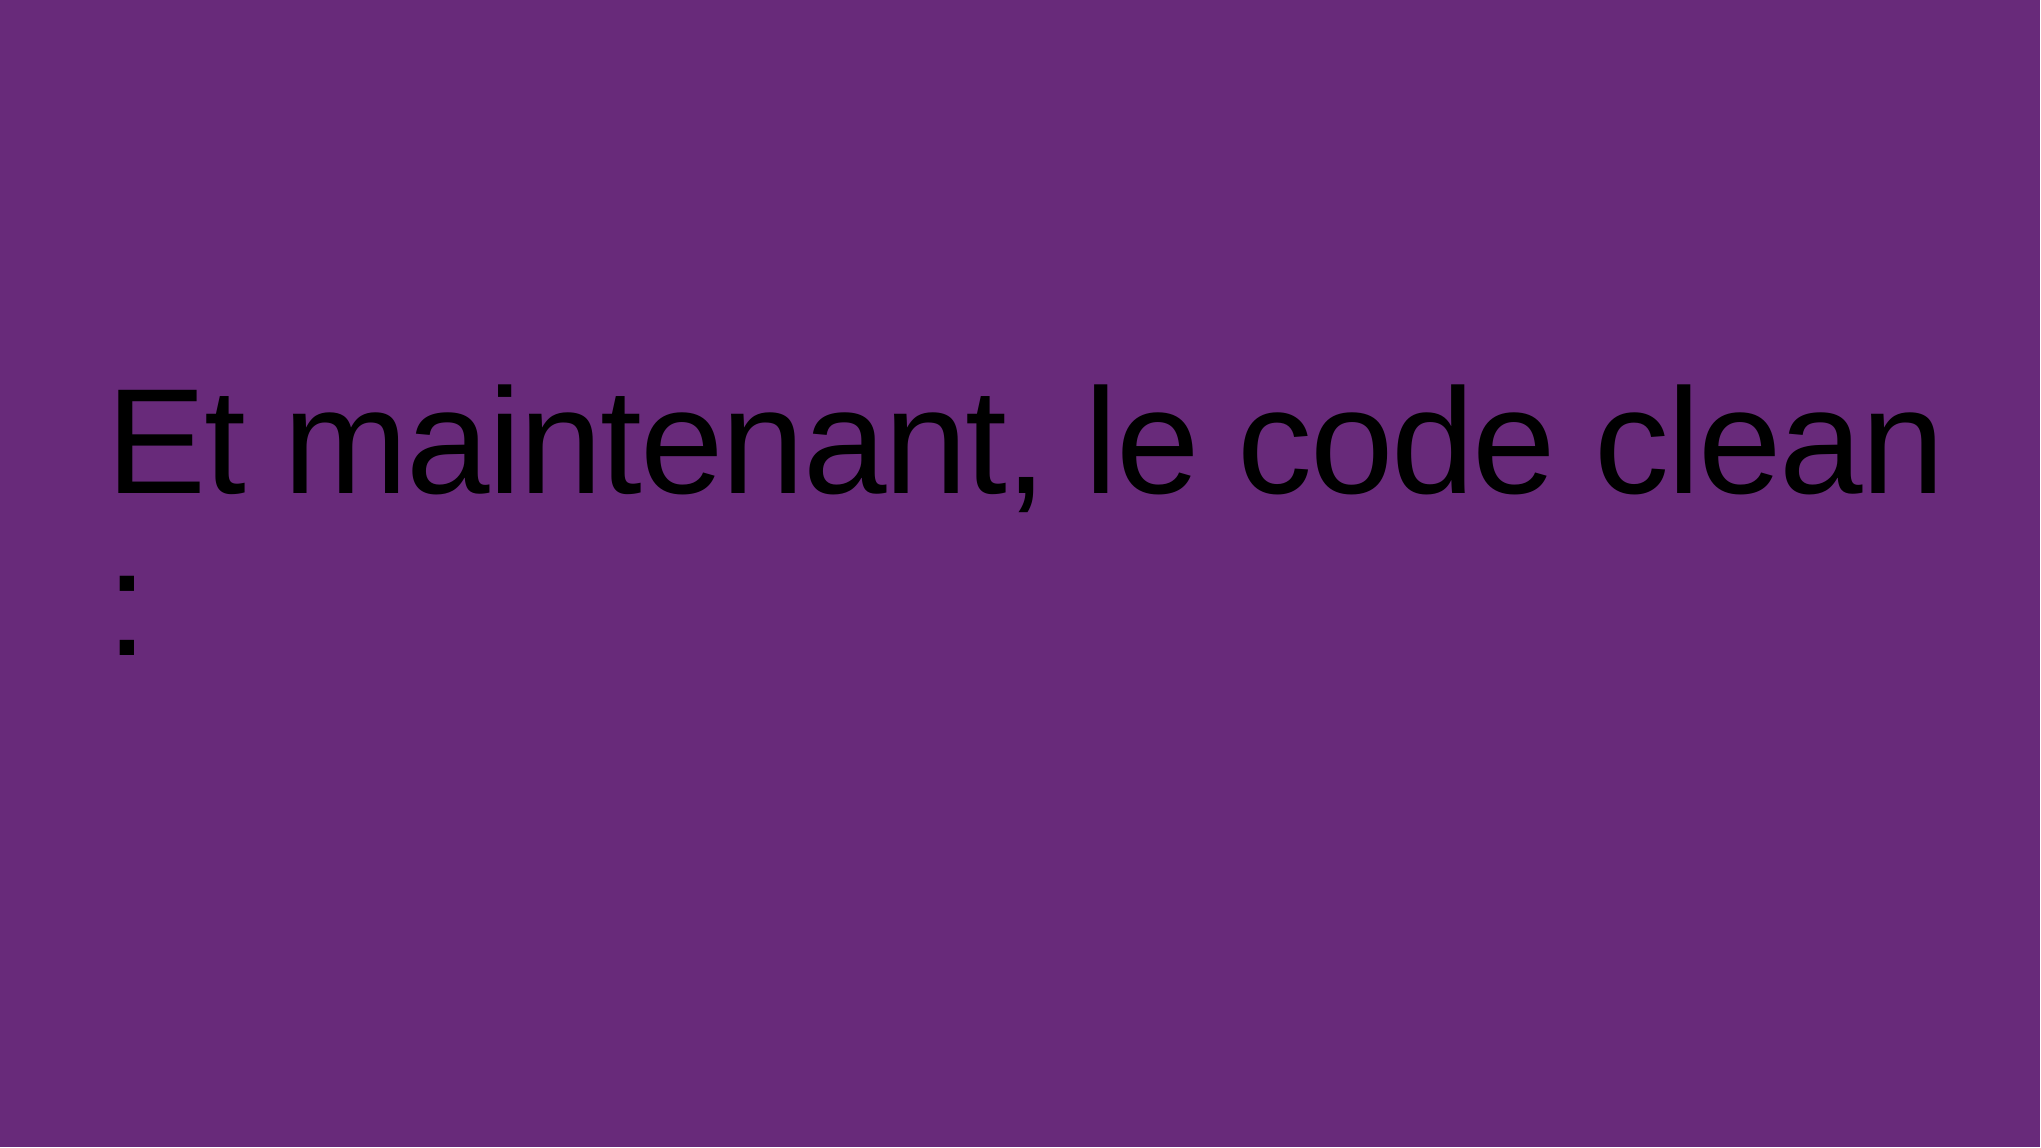

# Et maintenant, le code clean :